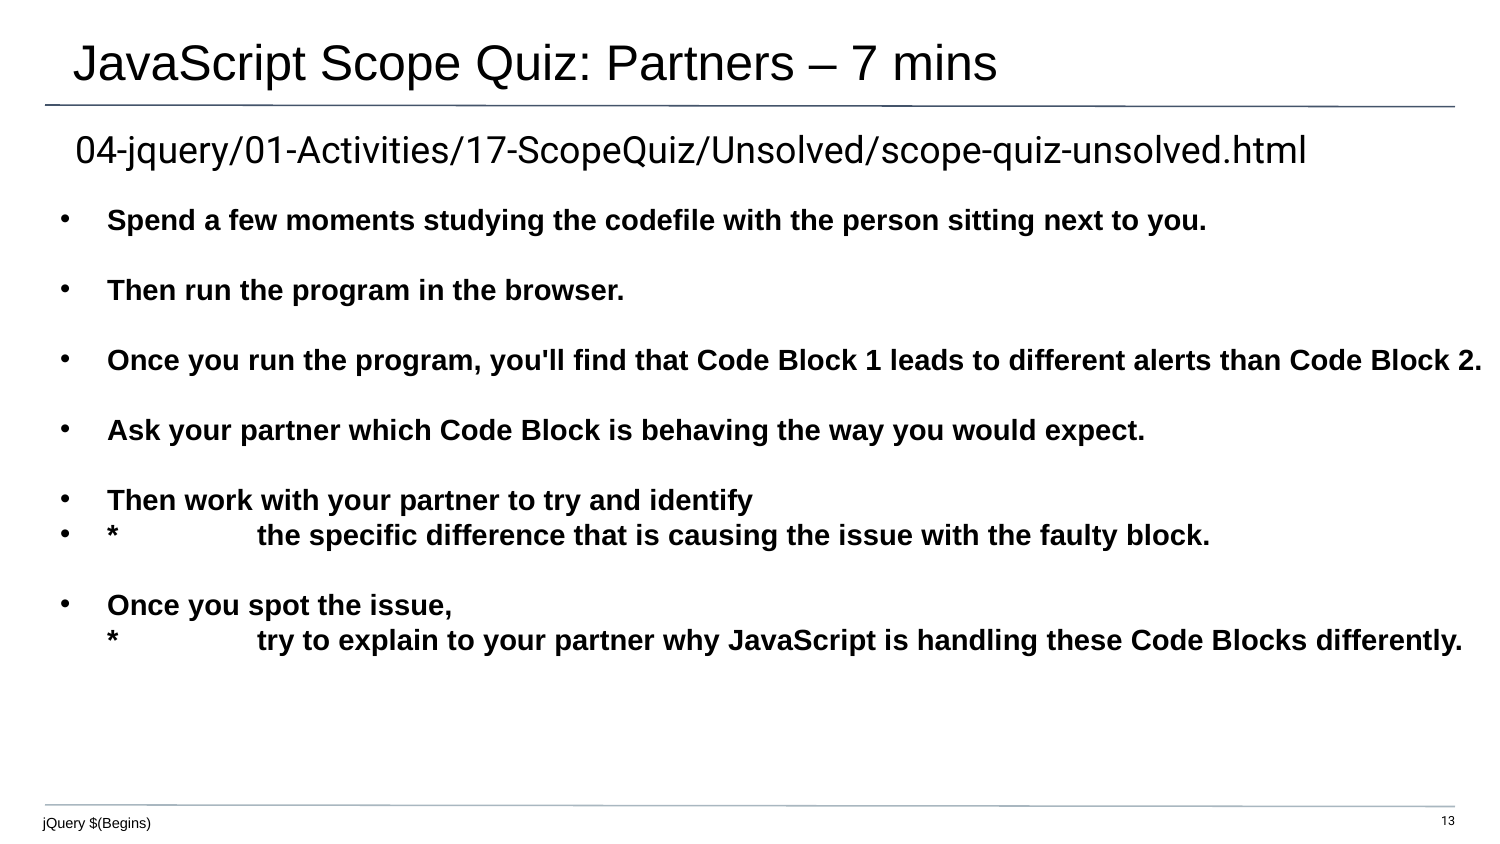

# JavaScript Scope Quiz: Partners – 7 mins
04-jquery/01-Activities/17-ScopeQuiz/Unsolved/scope-quiz-unsolved.html
Spend a few moments studying the codefile with the person sitting next to you.

Then run the program in the browser.

Once you run the program, you'll find that Code Block 1 leads to different alerts than Code Block 2.

Ask your partner which Code Block is behaving the way you would expect.

Then work with your partner to try and identify
*	the specific difference that is causing the issue with the faulty block.

Once you spot the issue,
*	try to explain to your partner why JavaScript is handling these Code Blocks differently.
jQuery $(Begins)